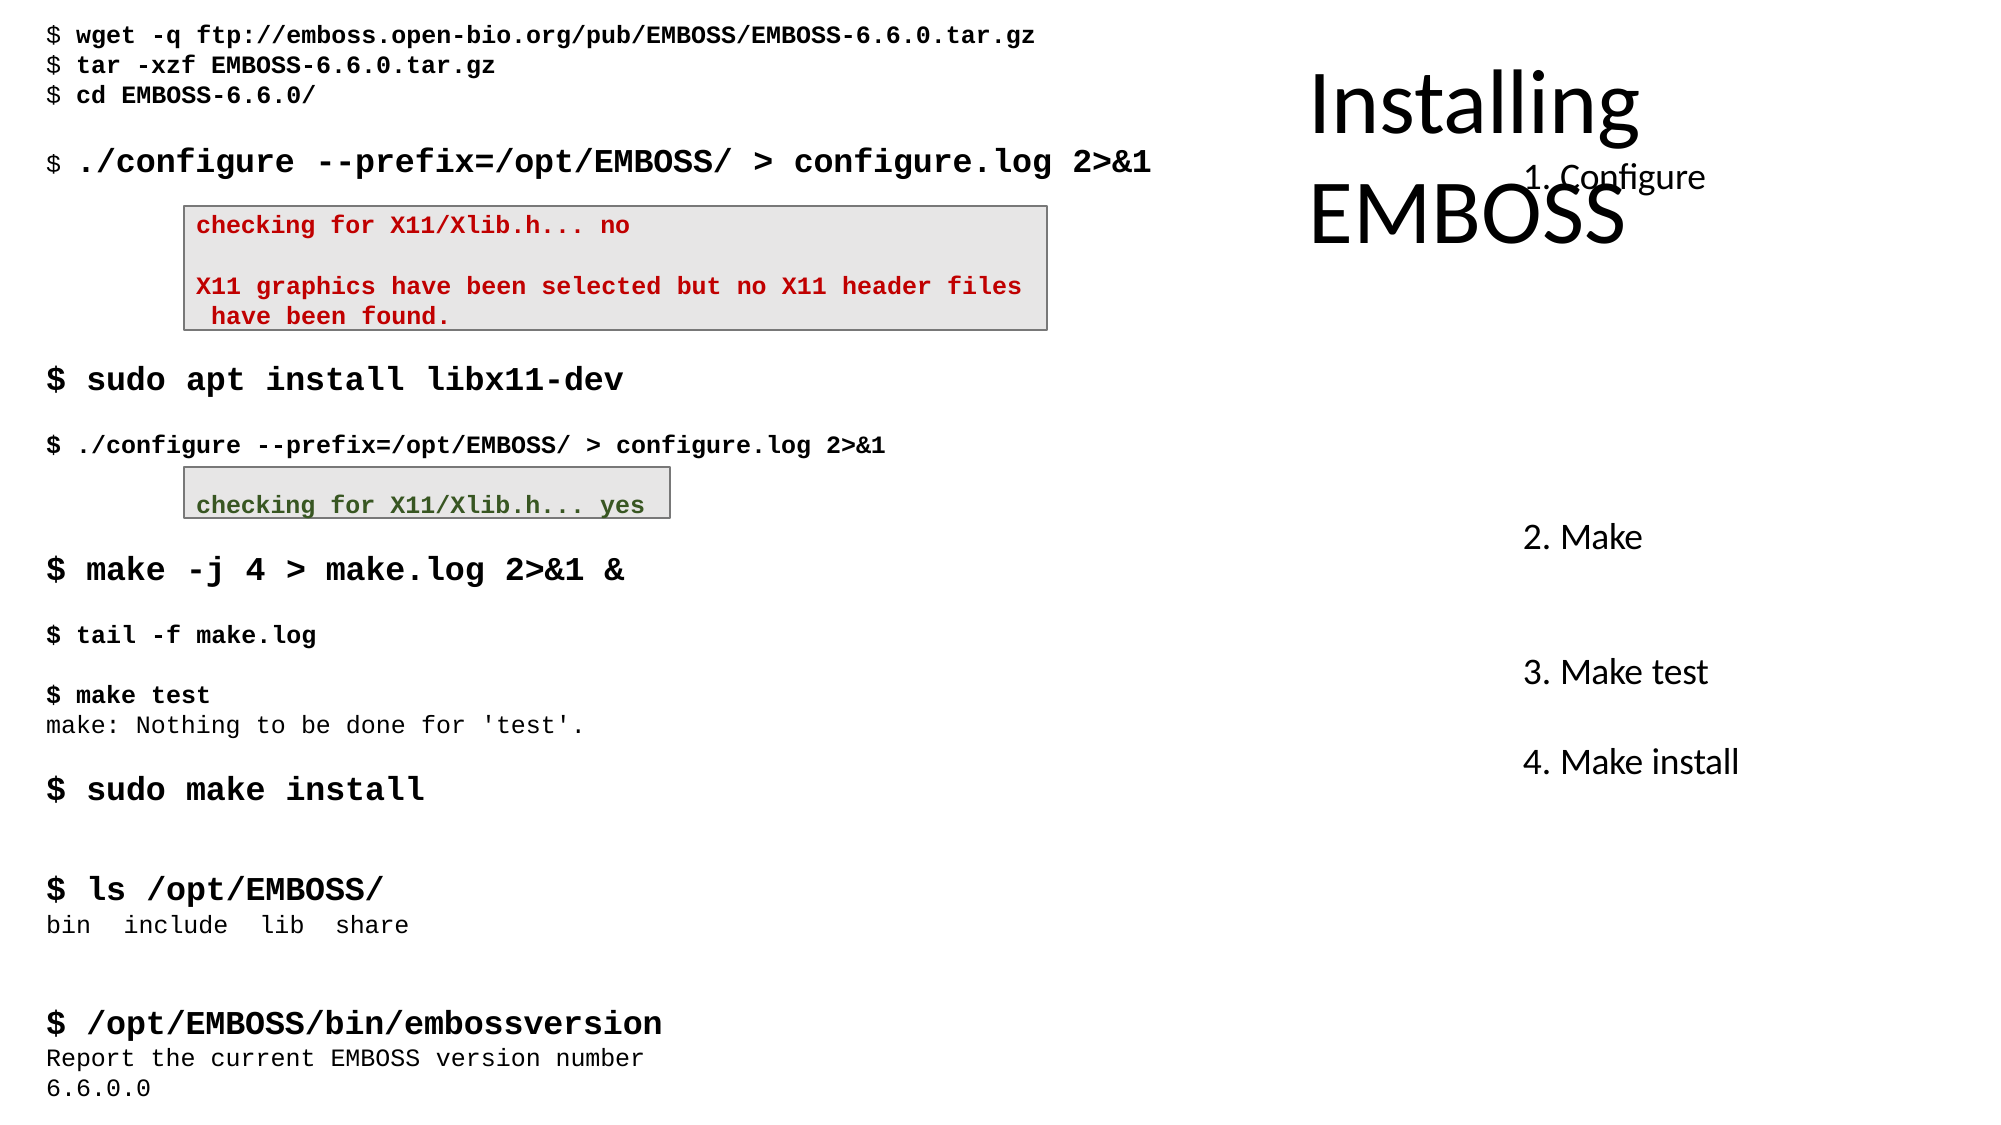

$ wget -q ftp://emboss.open-bio.org/pub/EMBOSS/EMBOSS-6.6.0.tar.gz
$ tar -xzf EMBOSS-6.6.0.tar.gz
$ cd EMBOSS-6.6.0/

$ ./configure --prefix=/opt/EMBOSS/ > configure.log 2>&1
# Installing EMBOSS
1. Configure
checking for X11/Xlib.h... no

X11 graphics have been selected but no X11 header files  have been found.
$ sudo apt install libx11-dev
$ ./configure --prefix=/opt/EMBOSS/ > configure.log 2>&1
checking for X11/Xlib.h... yes
2. Make
$ make -j 4 > make.log 2>&1 &
$ tail -f make.log
3. Make test
$ make test
make: Nothing to be done for 'test'.
4. Make install
$ sudo make install
$ ls /opt/EMBOSS/
bin	include	lib	share

$ /opt/EMBOSS/bin/embossversion
Report the current EMBOSS version number
6.6.0.0